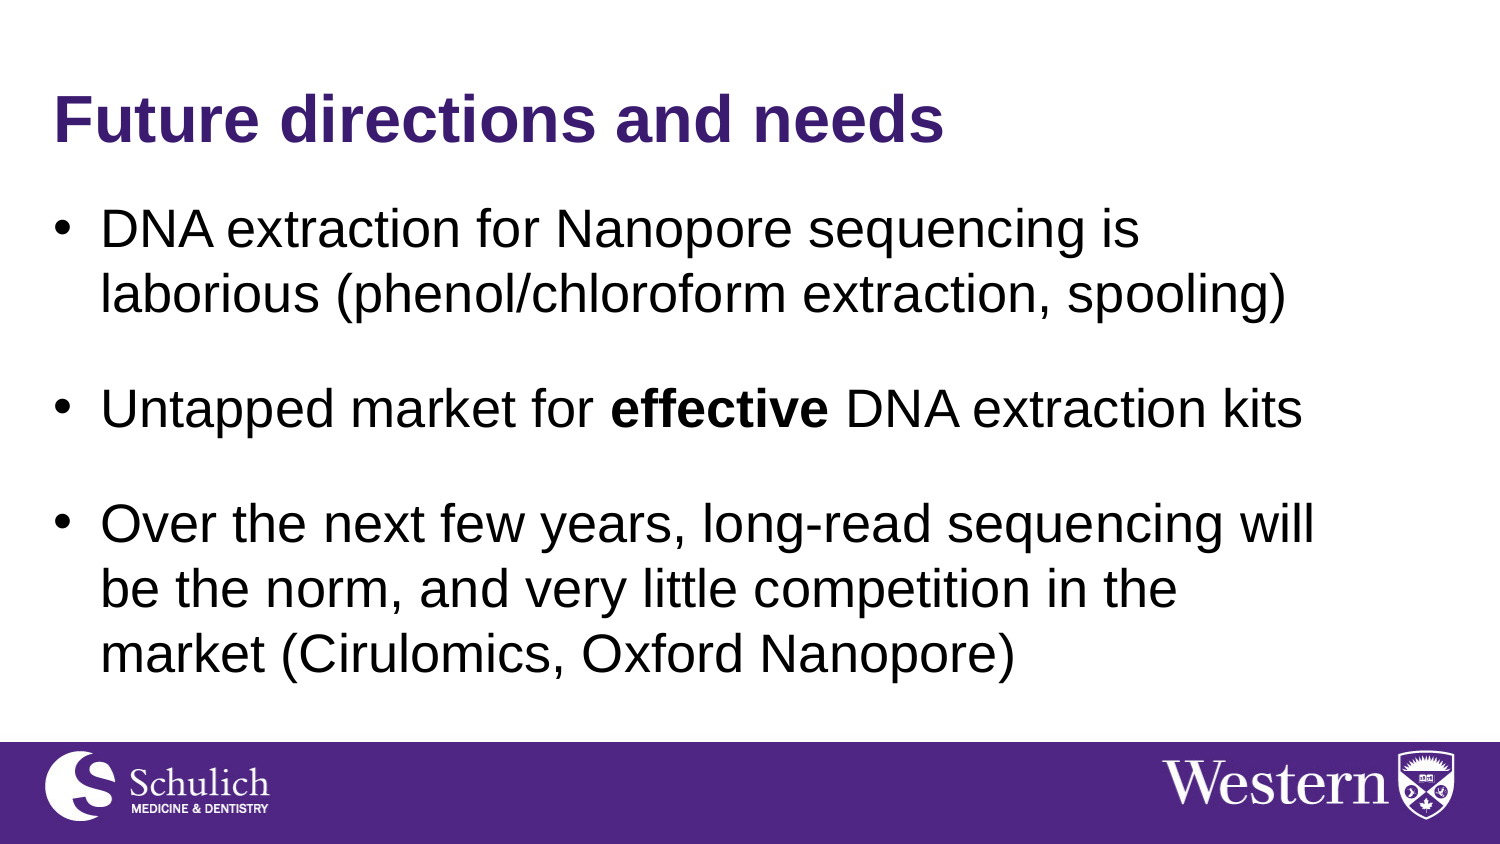

Future directions and needs
DNA extraction for Nanopore sequencing is laborious (phenol/chloroform extraction, spooling)
Untapped market for effective DNA extraction kits
Over the next few years, long-read sequencing will be the norm, and very little competition in the market (Cirulomics, Oxford Nanopore)